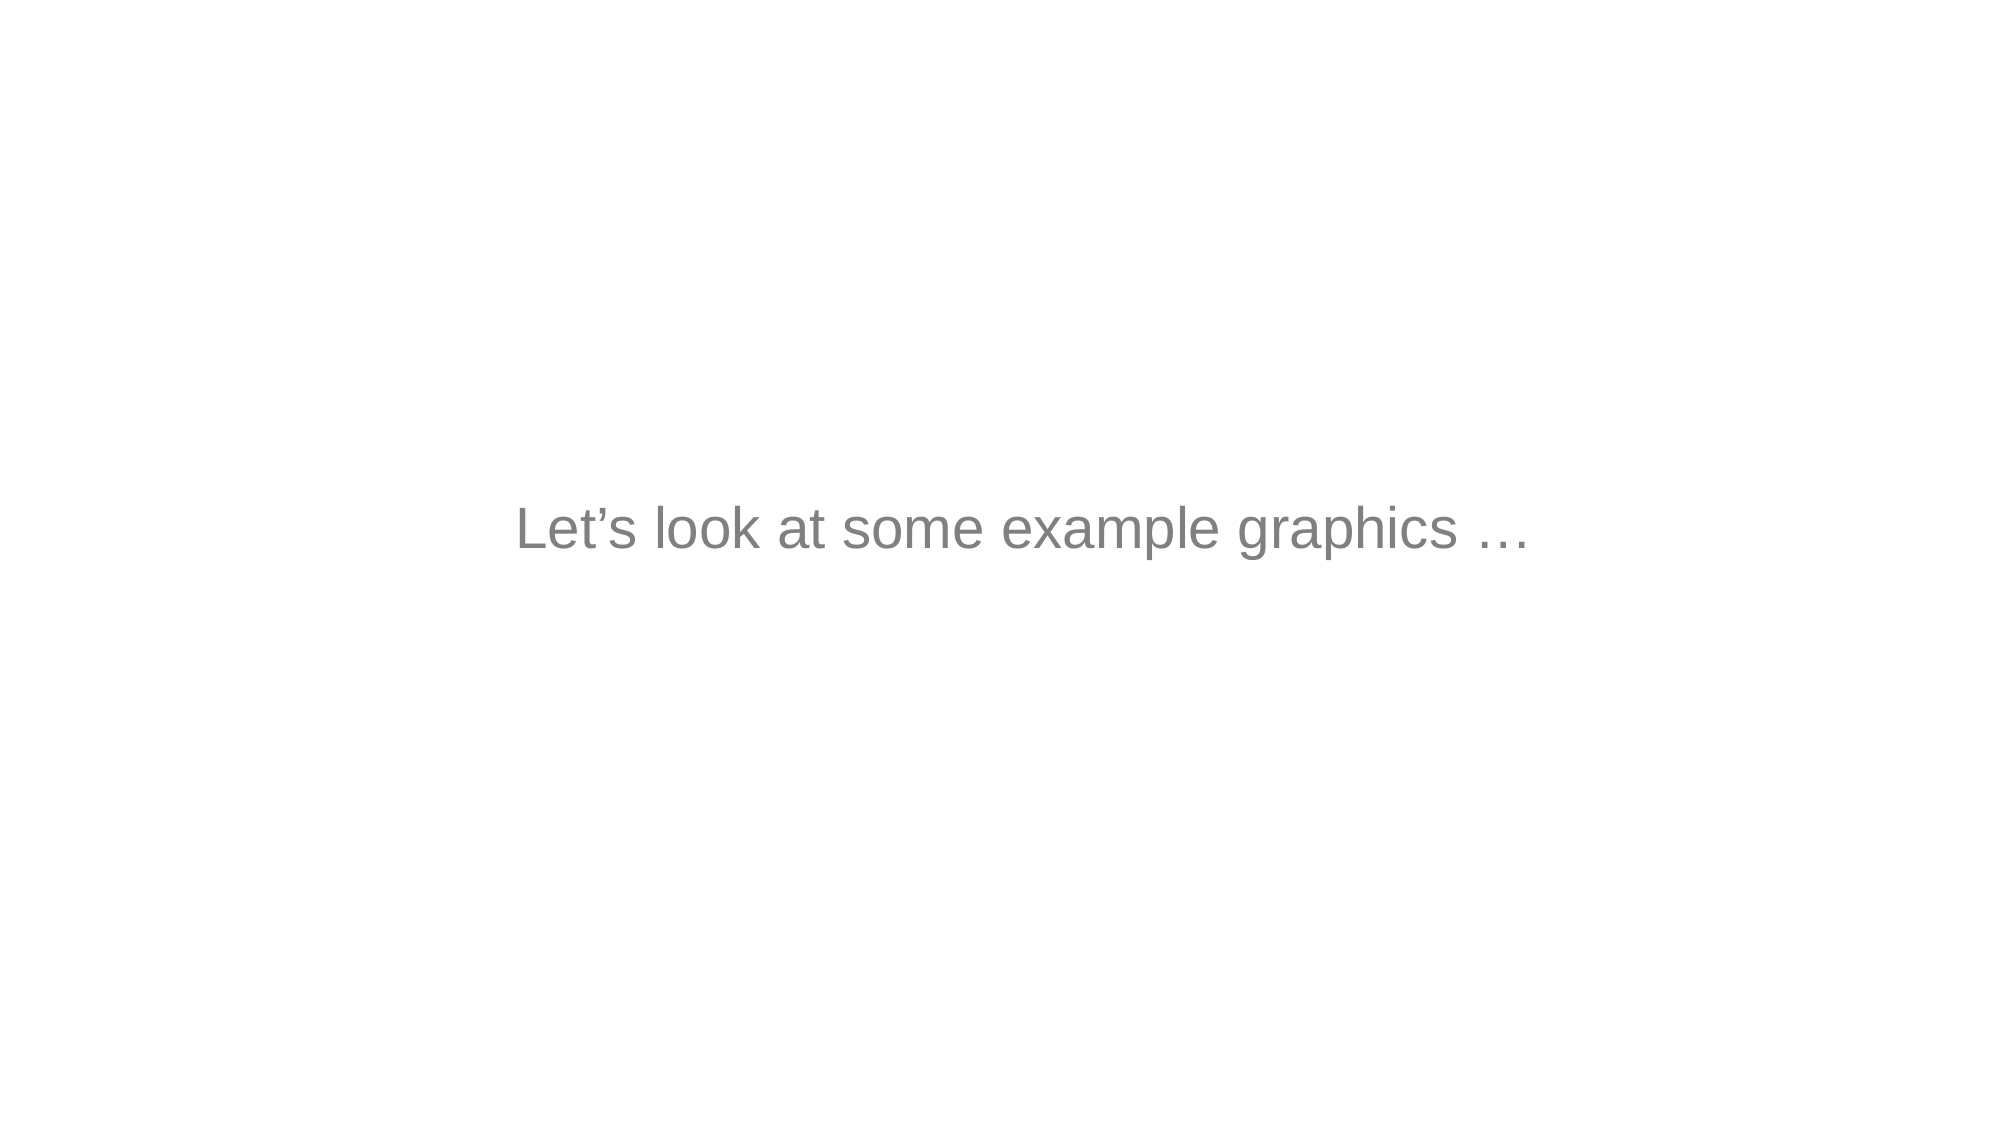

Let’s look at some example graphics …